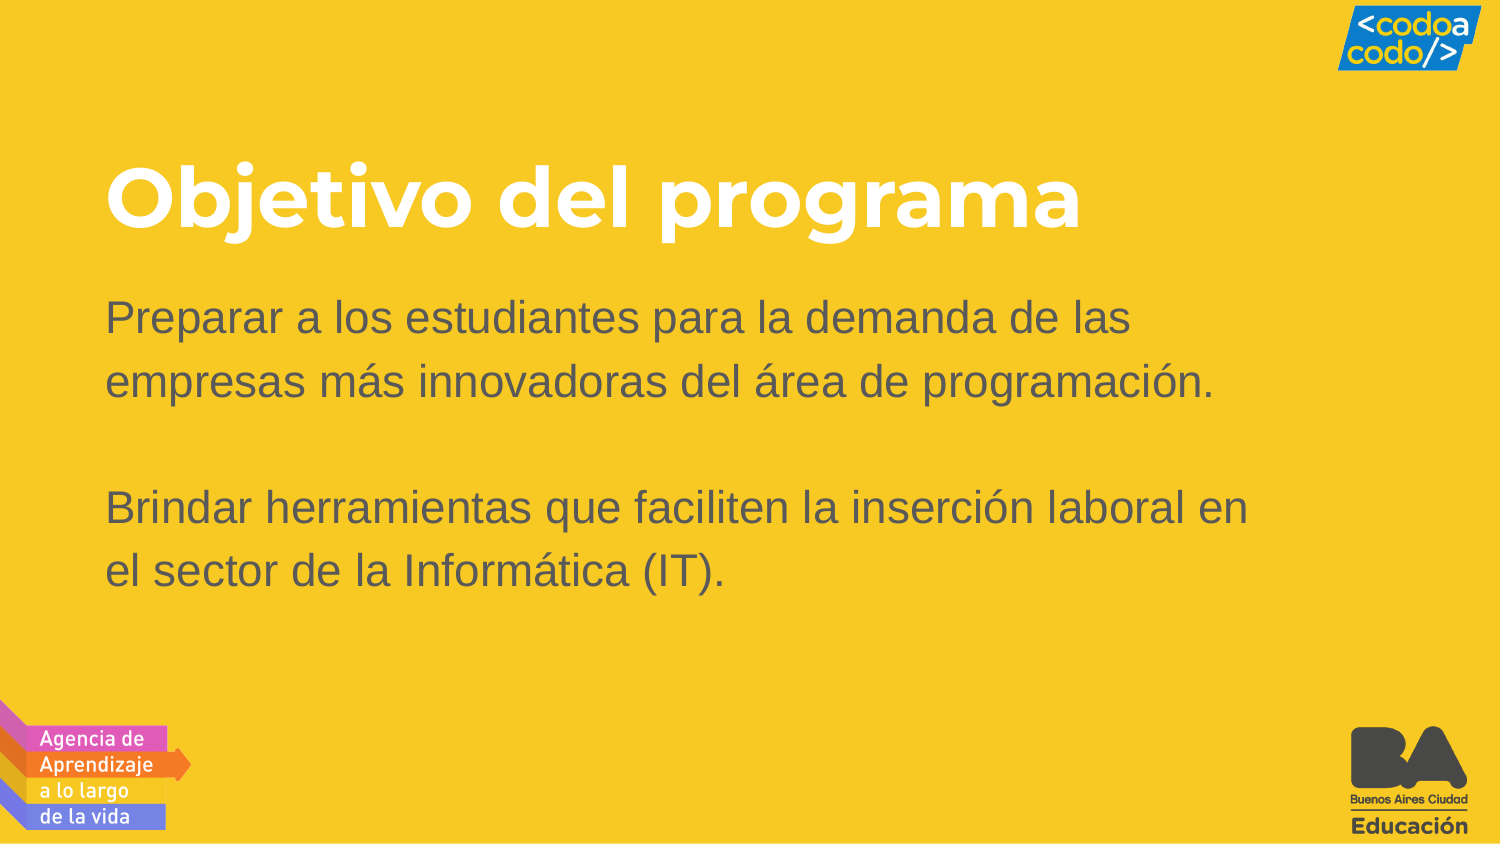

# Objetivo del programa
Preparar a los estudiantes para la demanda de las empresas más innovadoras del área de programación.

Brindar herramientas que faciliten la inserción laboral en el sector de la Informática (IT).